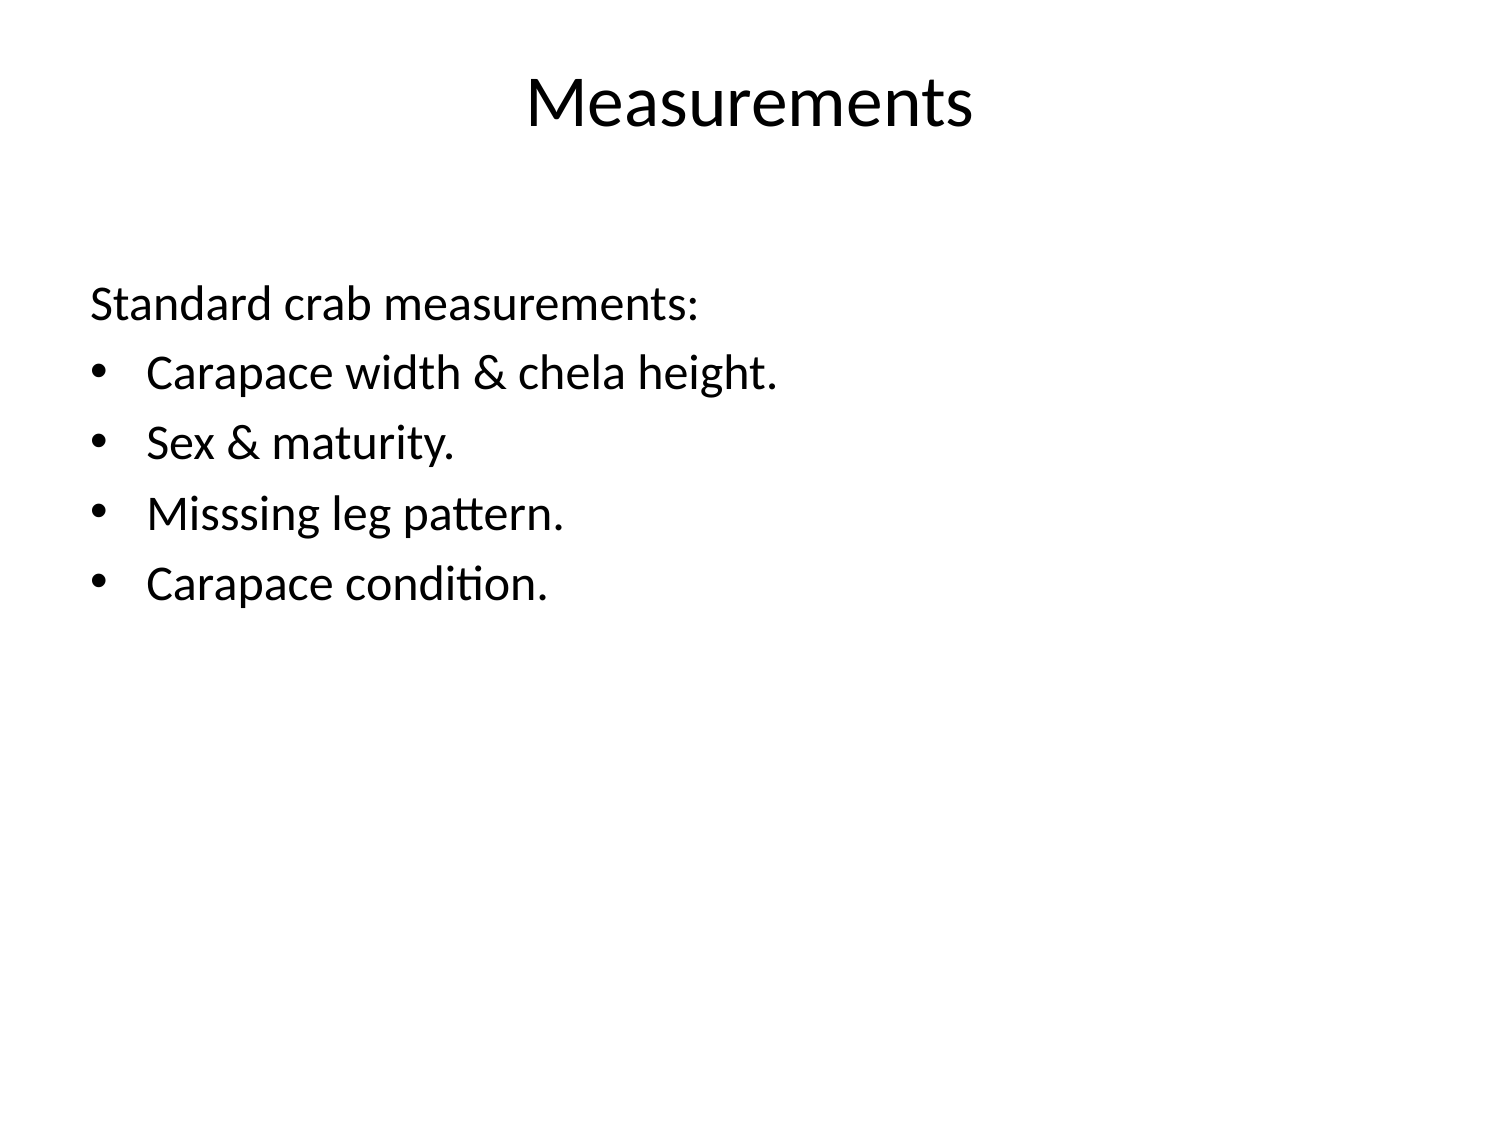

# Measurements
Standard crab measurements:
Carapace width & chela height.
Sex & maturity.
Misssing leg pattern.
Carapace condition.